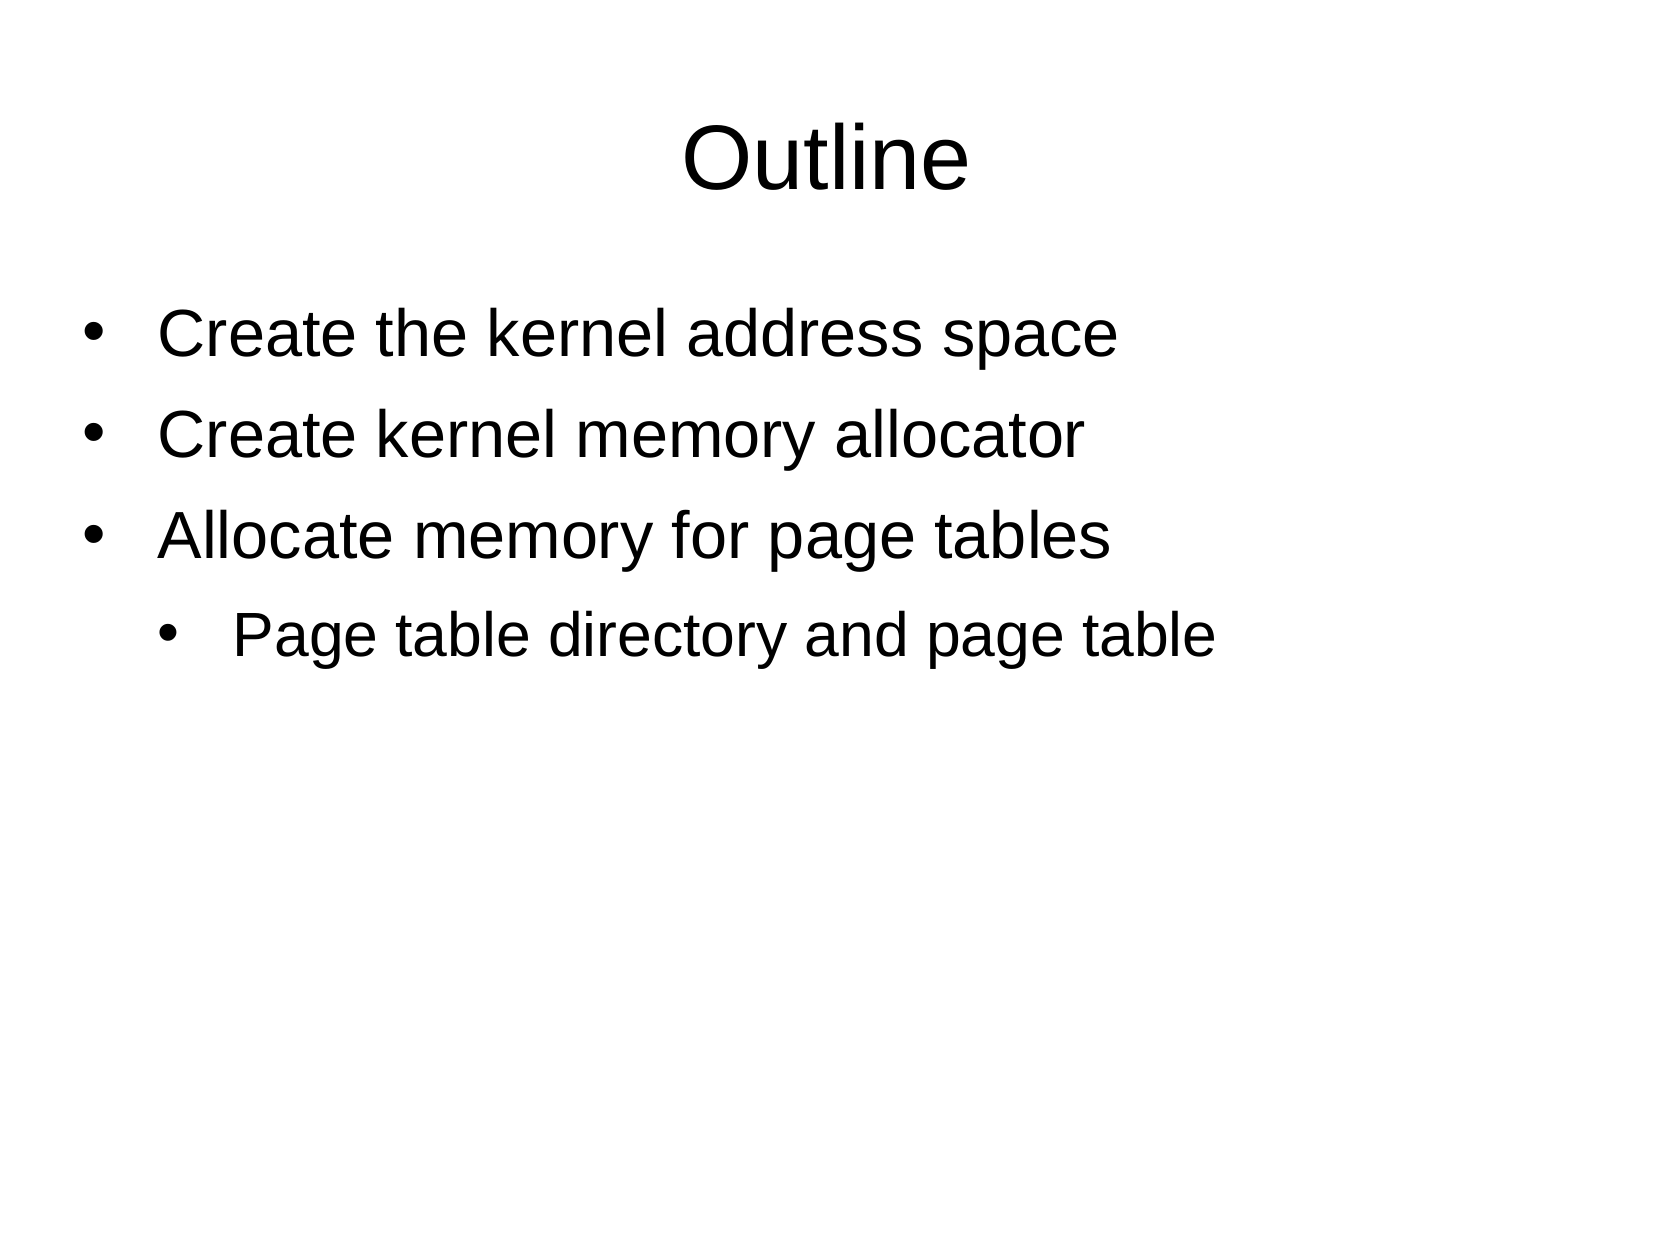

Outline
Create the kernel address space
Create kernel memory allocator
Allocate memory for page tables
Page table directory and page table